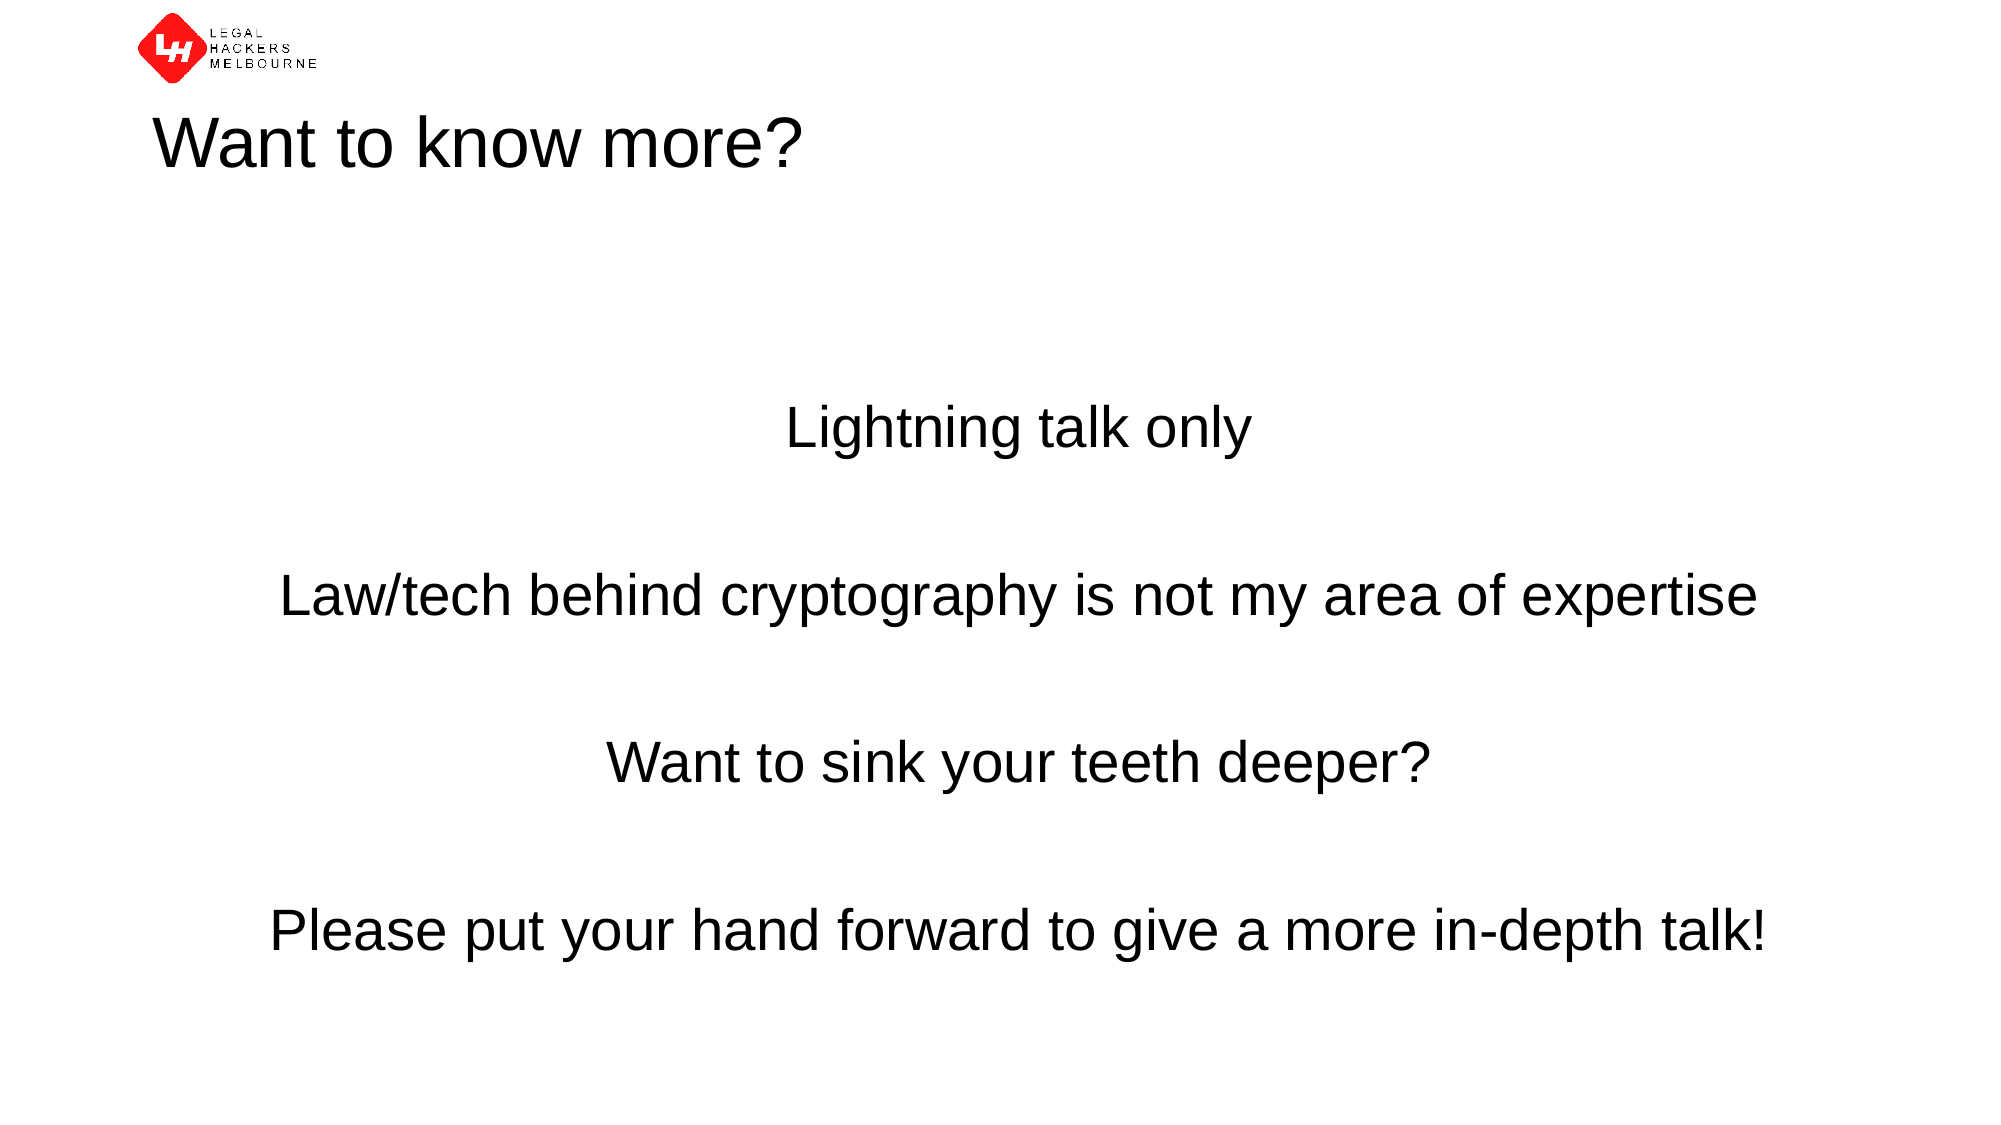

# Want to know more?

Lightning talk only

Law/tech behind cryptography is not my area of expertise

Want to sink your teeth deeper?

Please put your hand forward to give a more in-depth talk!